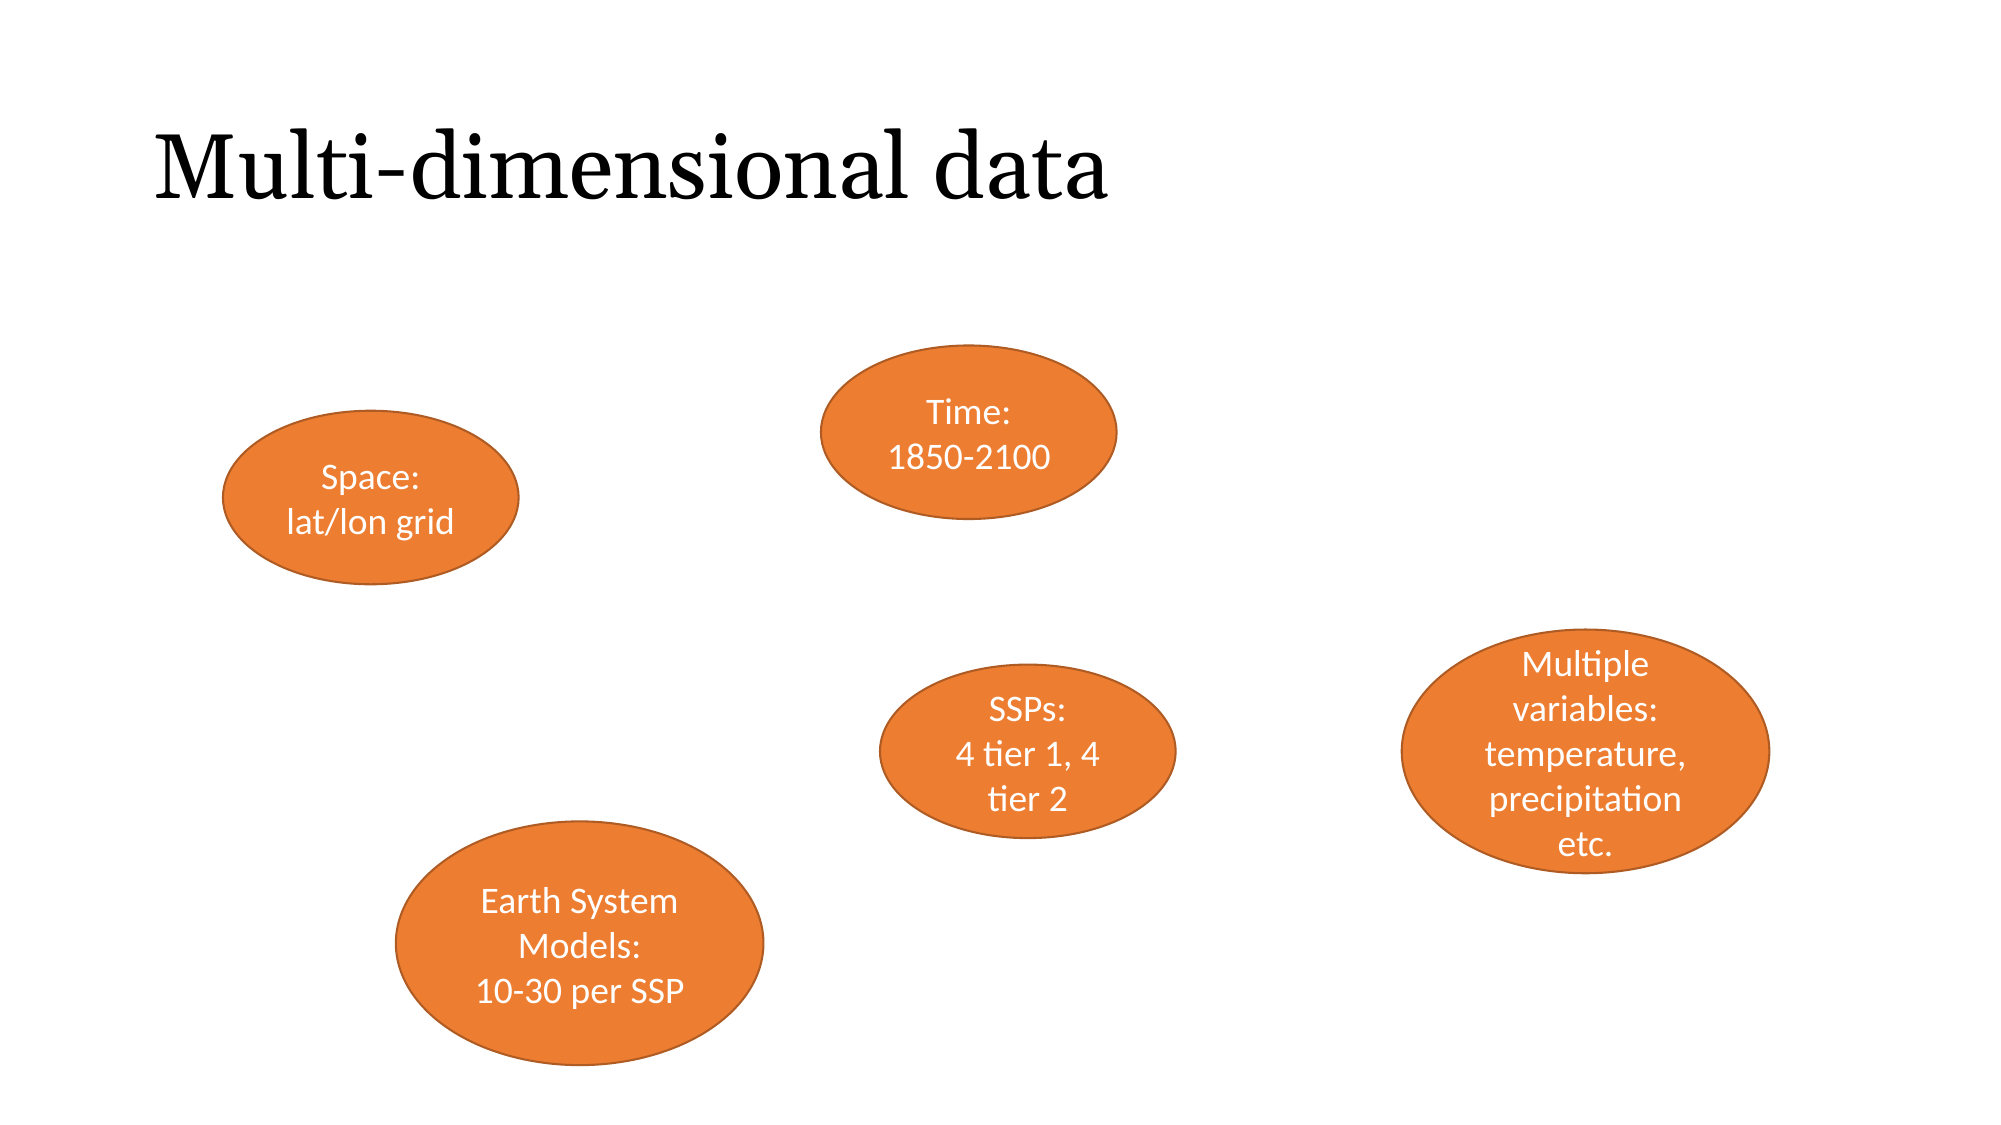

# Multi-dimensional data
Time:
1850-2100
Space: lat/lon grid
Multiple variables: temperature, precipitation etc.
SSPs:
4 tier 1, 4 tier 2
Earth System Models:
10-30 per SSP